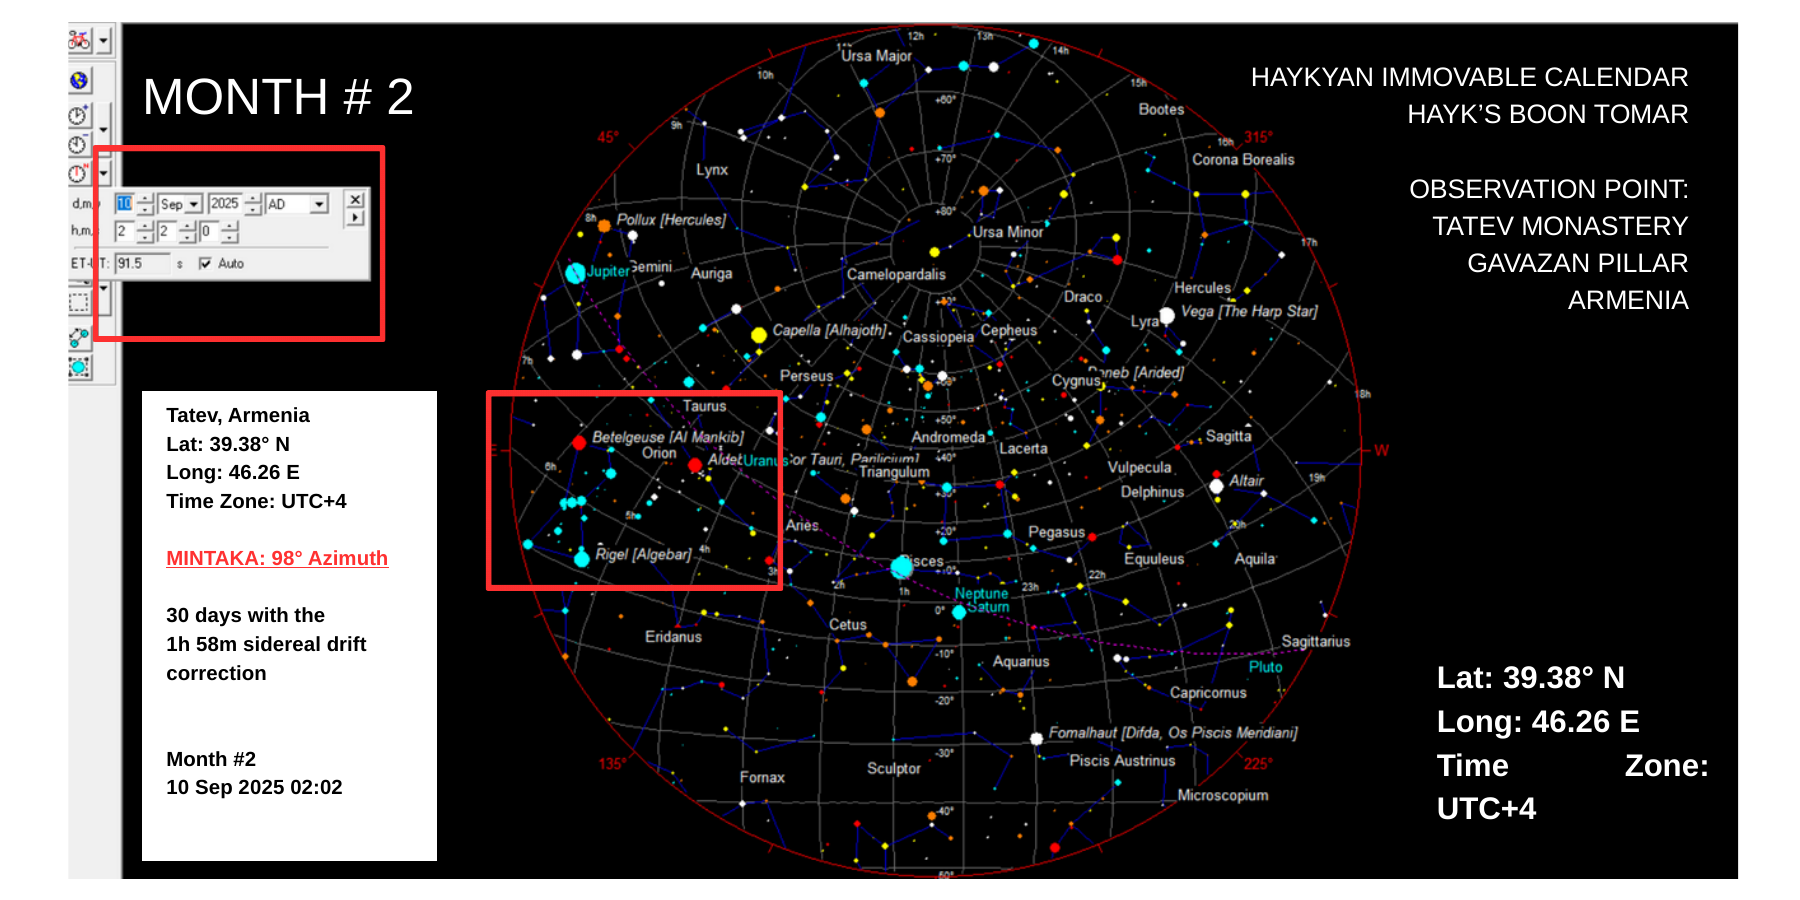

MONTH # 2
HAYKYAN IMMOVABLE CALENDAR
HAYK’S BOON TOMAR

OBSERVATION POINT:
TATEV MONASTERY
GAVAZAN PILLAR
ARMENIA

Tatev, Armenia
Lat: 39.38° N
Long: 46.26 E
Time Zone: UTC+4

MINTAKA: 98° Azimuth

30 days with the
1h 58m sidereal drift correction

Month #2
10 Sep 2025 02:02

Lat: 39.38° N
Long: 46.26 E
Time Zone: UTC+4